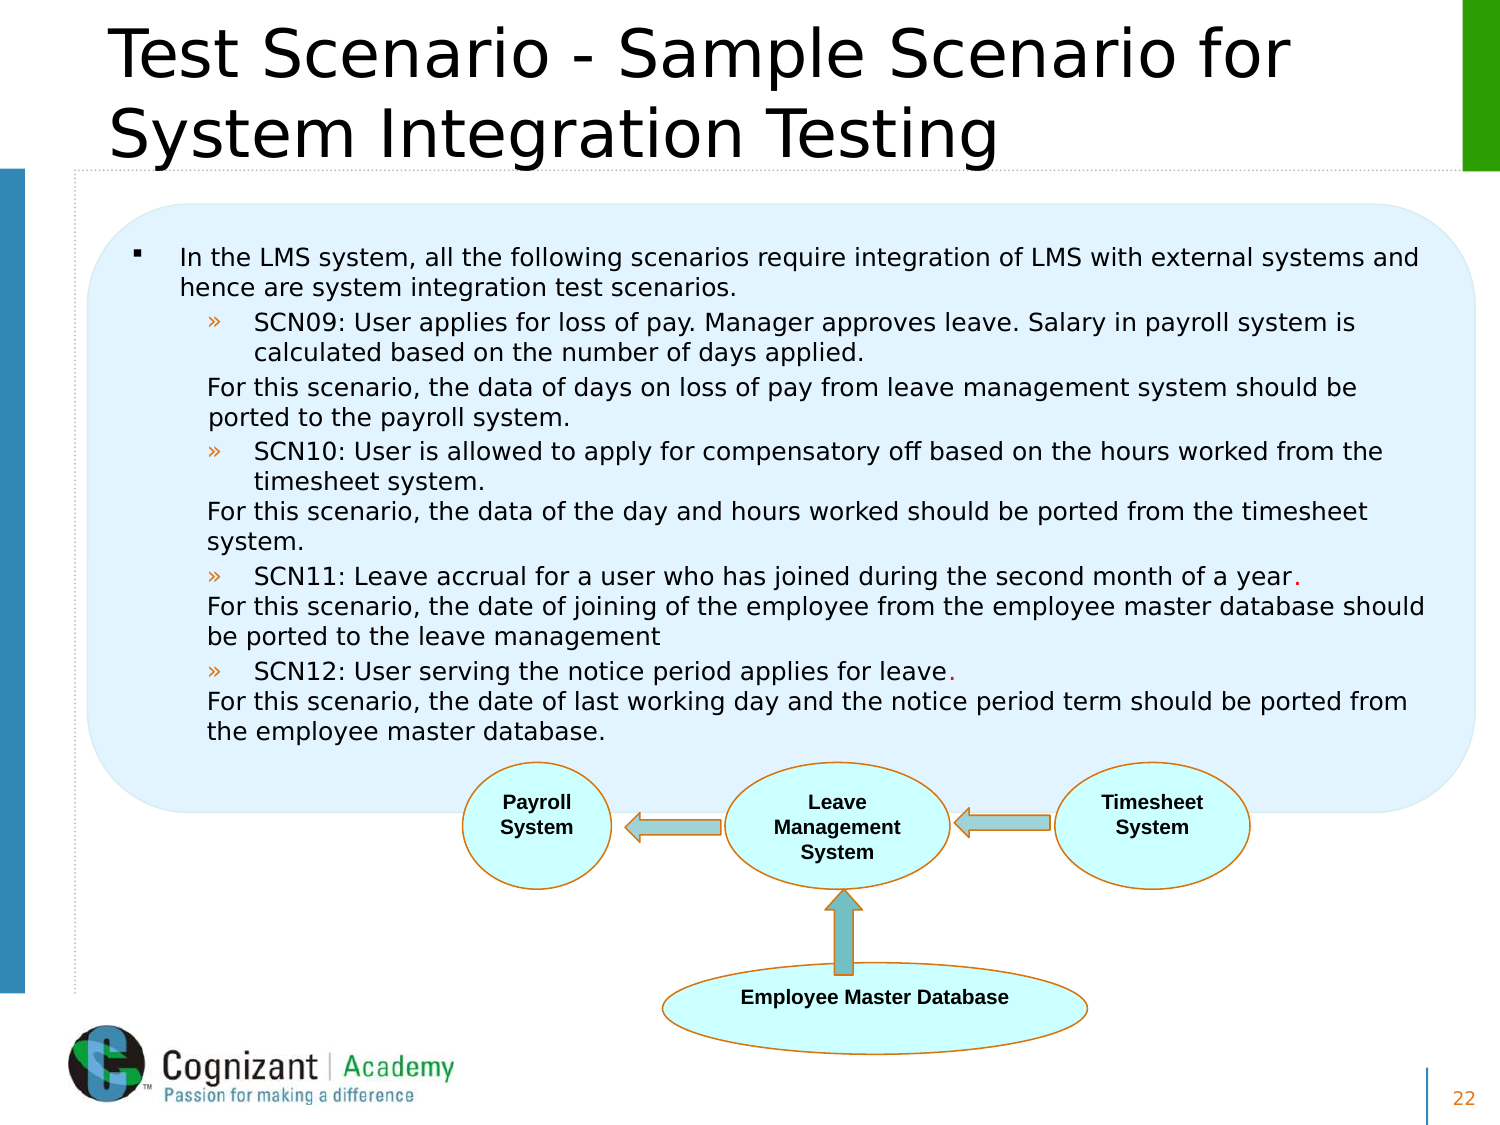

# Test Scenario - Sample Scenario for System Integration Testing
In the LMS system, all the following scenarios require integration of LMS with external systems and hence are system integration test scenarios.
SCN09: User applies for loss of pay. Manager approves leave. Salary in payroll system is calculated based on the number of days applied.
For this scenario, the data of days on loss of pay from leave management system should be ported to the payroll system.
SCN10: User is allowed to apply for compensatory off based on the hours worked from the timesheet system.
For this scenario, the data of the day and hours worked should be ported from the timesheet system.
SCN11: Leave accrual for a user who has joined during the second month of a year.
For this scenario, the date of joining of the employee from the employee master database should be ported to the leave management
SCN12: User serving the notice period applies for leave.
For this scenario, the date of last working day and the notice period term should be ported from the employee master database.

Leave Management System
Timesheet System

Payroll System

Employee Master Database

22